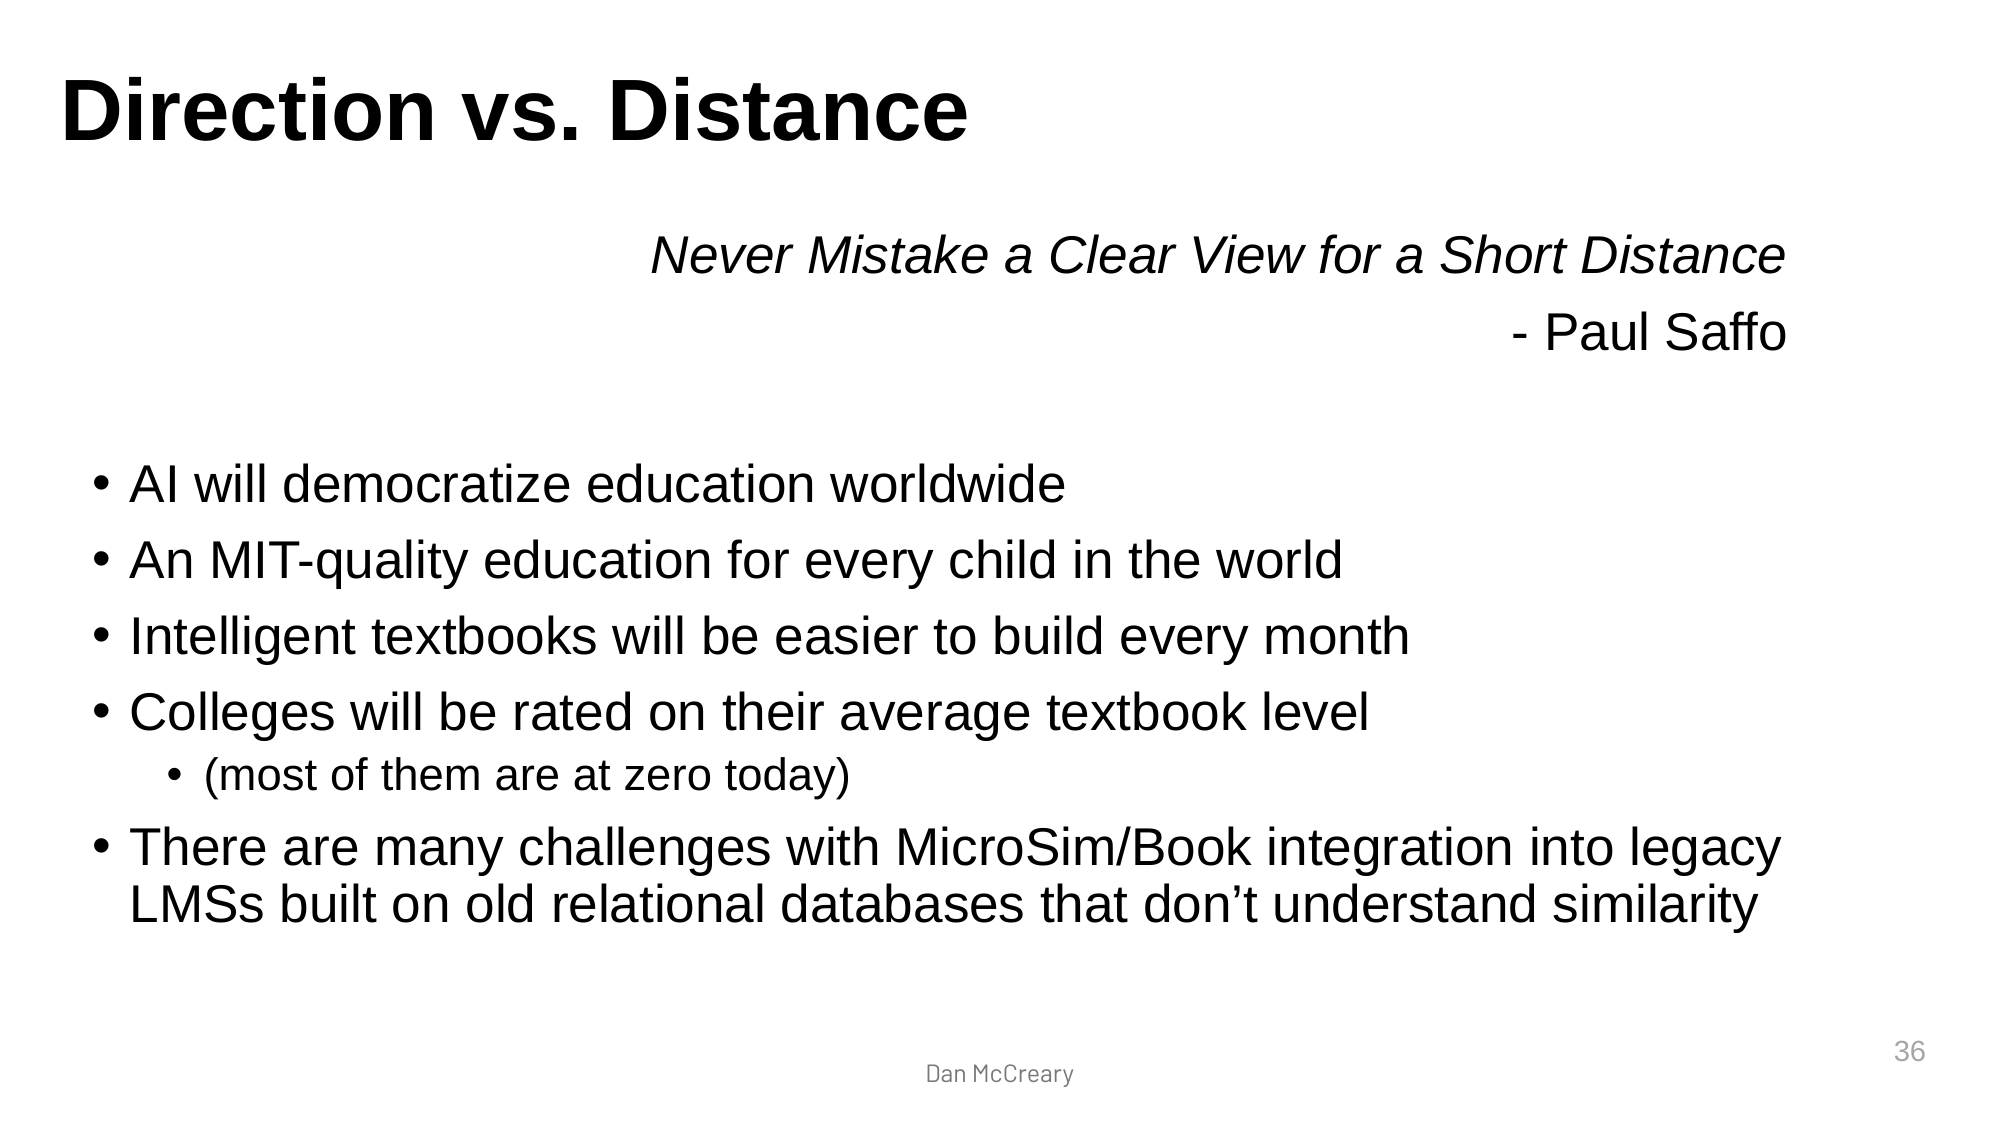

# Direction vs. Distance
Never Mistake a Clear View for a Short Distance
- Paul Saffo

AI will democratize education worldwide
An MIT-quality education for every child in the world
Intelligent textbooks will be easier to build every month
Colleges will be rated on their average textbook level
(most of them are at zero today)
There are many challenges with MicroSim/Book integration into legacy LMSs built on old relational databases that don’t understand similarity
36
Dan McCreary